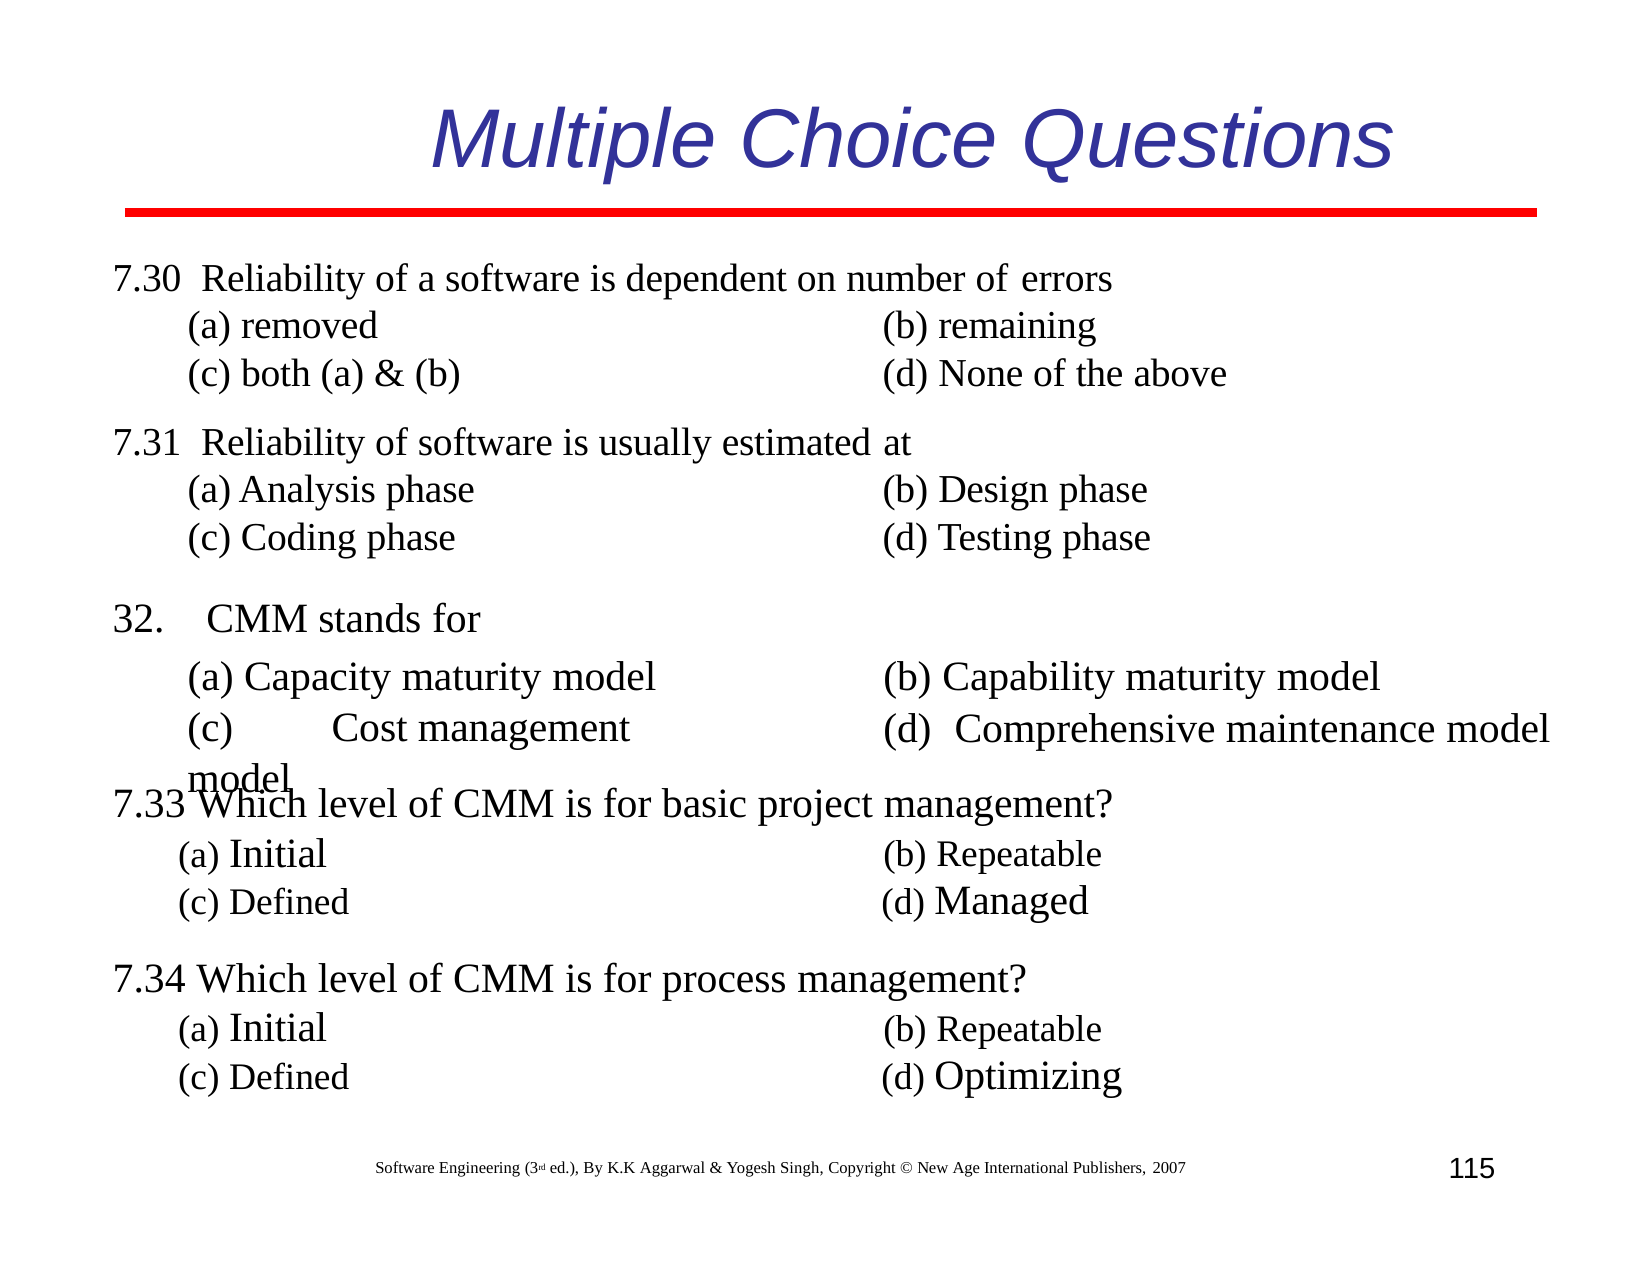

# Multiple Choice Questions

7.30  Reliability of a software is dependent on number of errors
(a) removed
(c) both (a) & (b)
(b) remaining
(d) None of the above
7.31  Reliability of software is usually estimated at
(a) Analysis phase
(c) Coding phase
CMM stands for
Capacity maturity model
(c)	Cost management model
(b) Design phase
(d) Testing phase
(b) Capability maturity model
(d)	Comprehensive maintenance model
7.33 Which level of CMM is for basic project management?
(a) Initial
(c) Defined
(b) Repeatable
(d) Managed
7.34 Which level of CMM is for process management?
(a) Initial
(c) Defined
(b) Repeatable
(d) Optimizing
115
Software Engineering (3rd  ed.), By K.K Aggarwal & Yogesh Singh, Copyright © New Age International Publishers, 2007